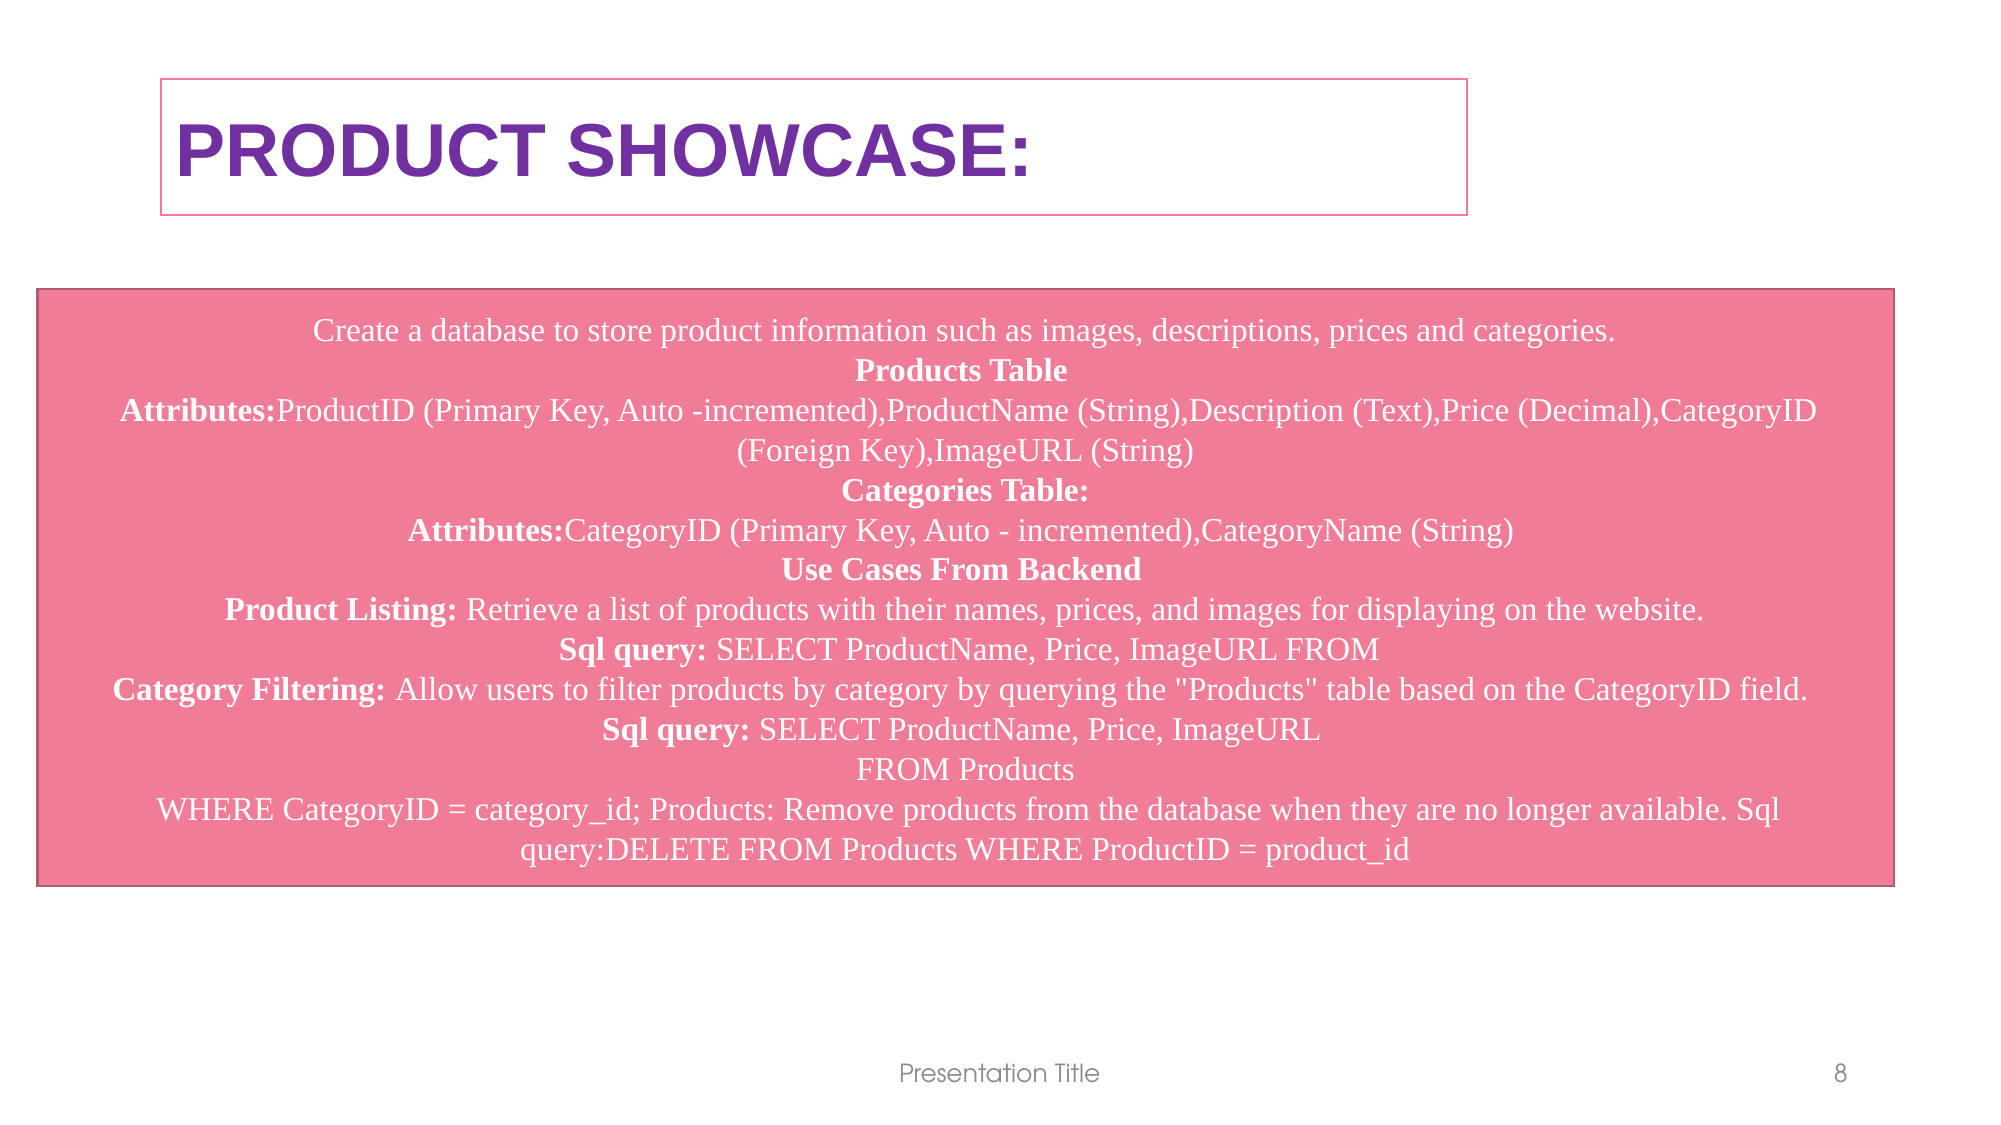

PRODUCT SHOWCASE:
Create a database to store product information such as images, descriptions, prices and categories.
Products Table
 Attributes:ProductID (Primary Key, Auto -incremented),ProductName (String),Description (Text),Price (Decimal),CategoryID (Foreign Key),ImageURL (String)
 Categories Table:
Attributes:CategoryID (Primary Key, Auto - incremented),CategoryName (String)
Use Cases From Backend
Product Listing: Retrieve a list of products with their names, prices, and images for displaying on the website.
 Sql query: SELECT ProductName, Price, ImageURL FROM
Category Filtering: Allow users to filter products by category by querying the "Products" table based on the CategoryID field.
Sql query: SELECT ProductName, Price, ImageURL
FROM Products
 WHERE CategoryID = category_id; Products: Remove products from the database when they are no longer available. Sql query:DELETE FROM Products WHERE ProductID = product_id
Presentation Title
8